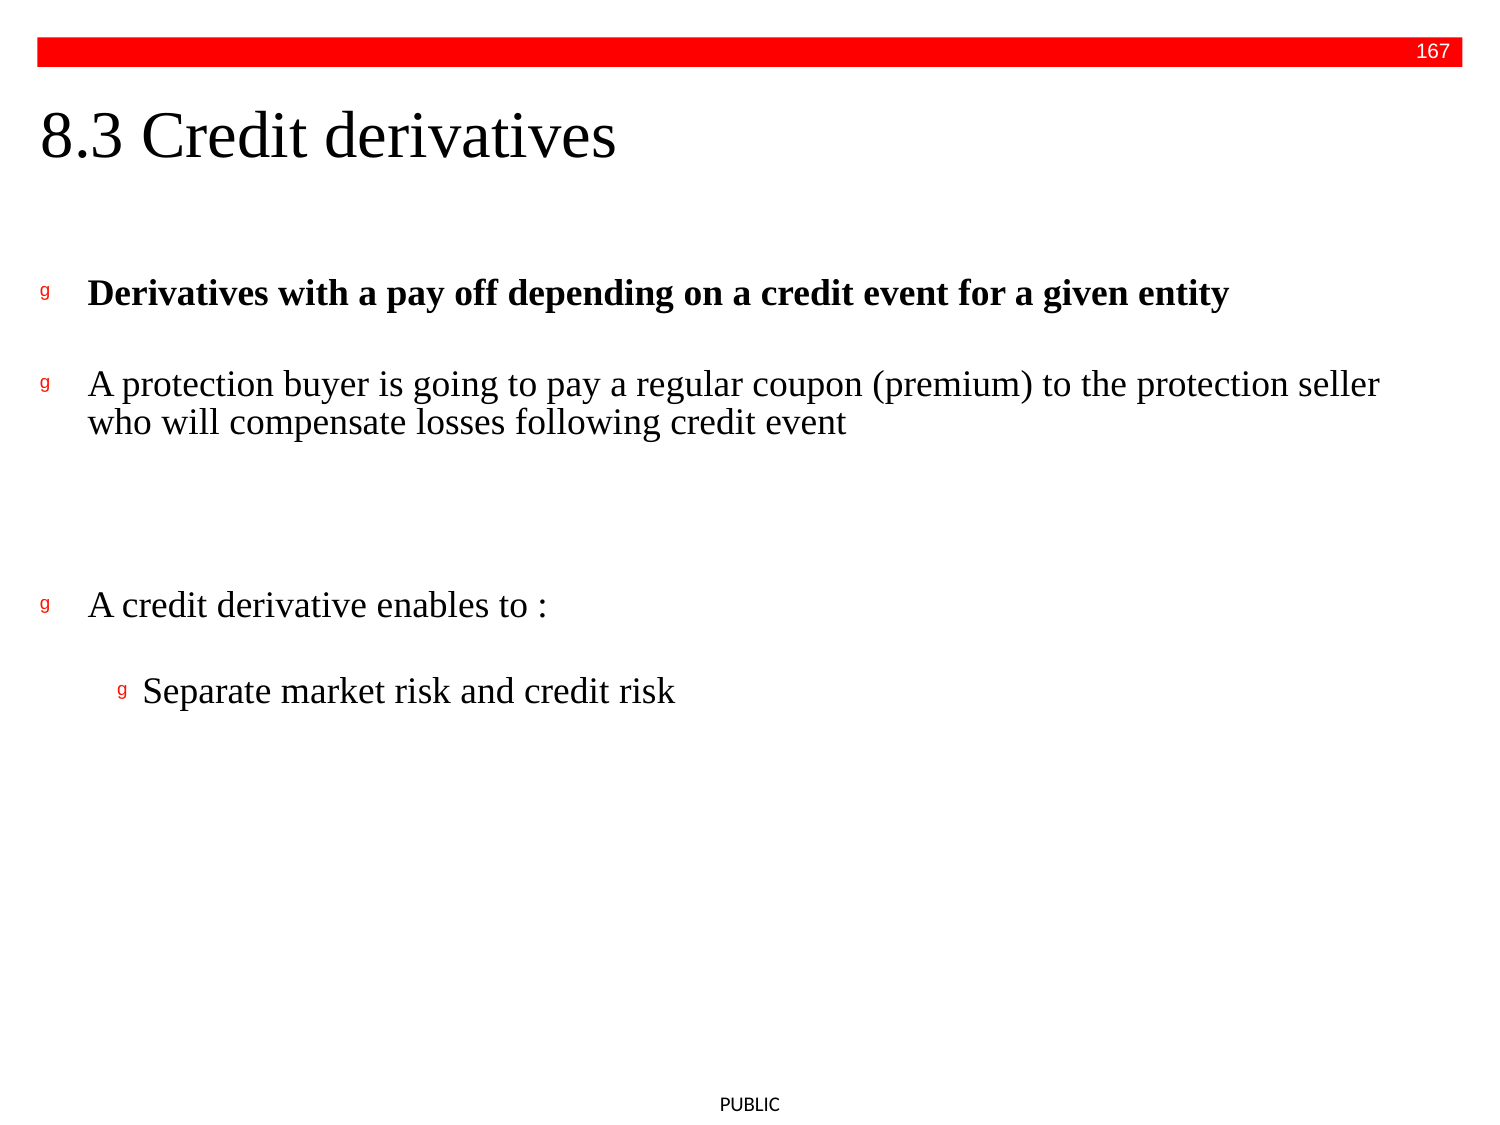

8.3 Credit derivatives
Derivatives with a pay off depending on a credit event for a given entity

A protection buyer is going to pay a regular coupon (premium) to the protection seller who will compensate losses following credit event

A credit derivative enables to :

Separate market risk and credit risk